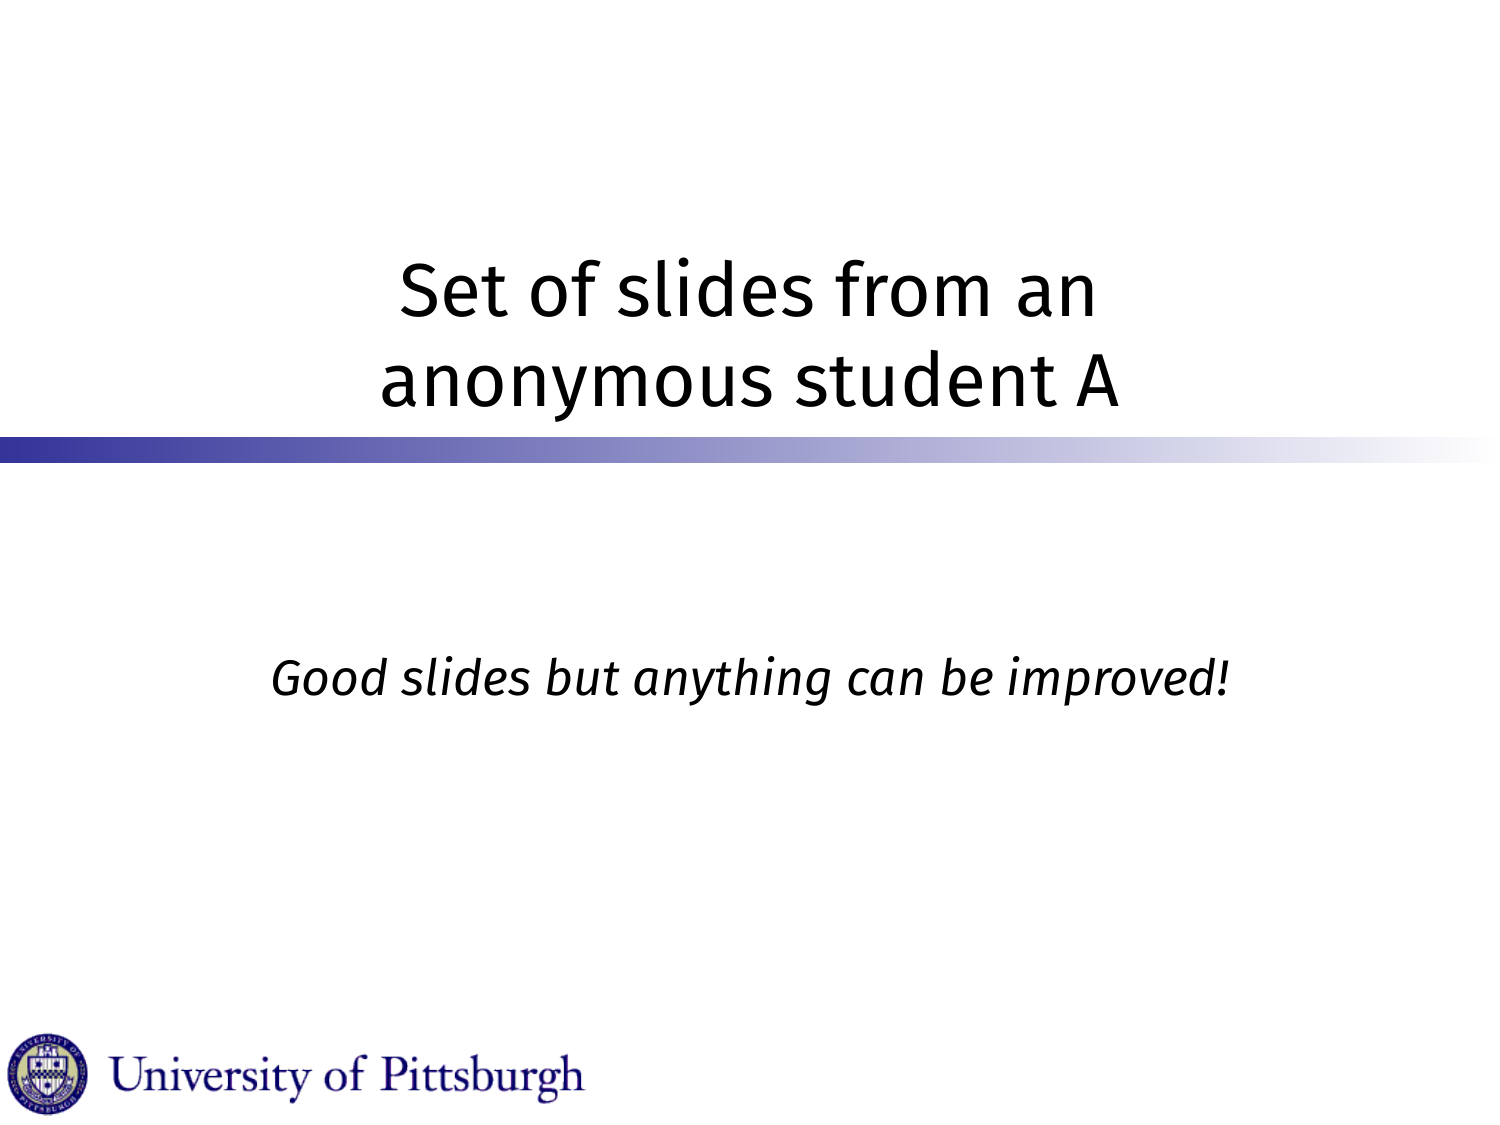

# Set of slides from an anonymous student A
Good slides but anything can be improved!